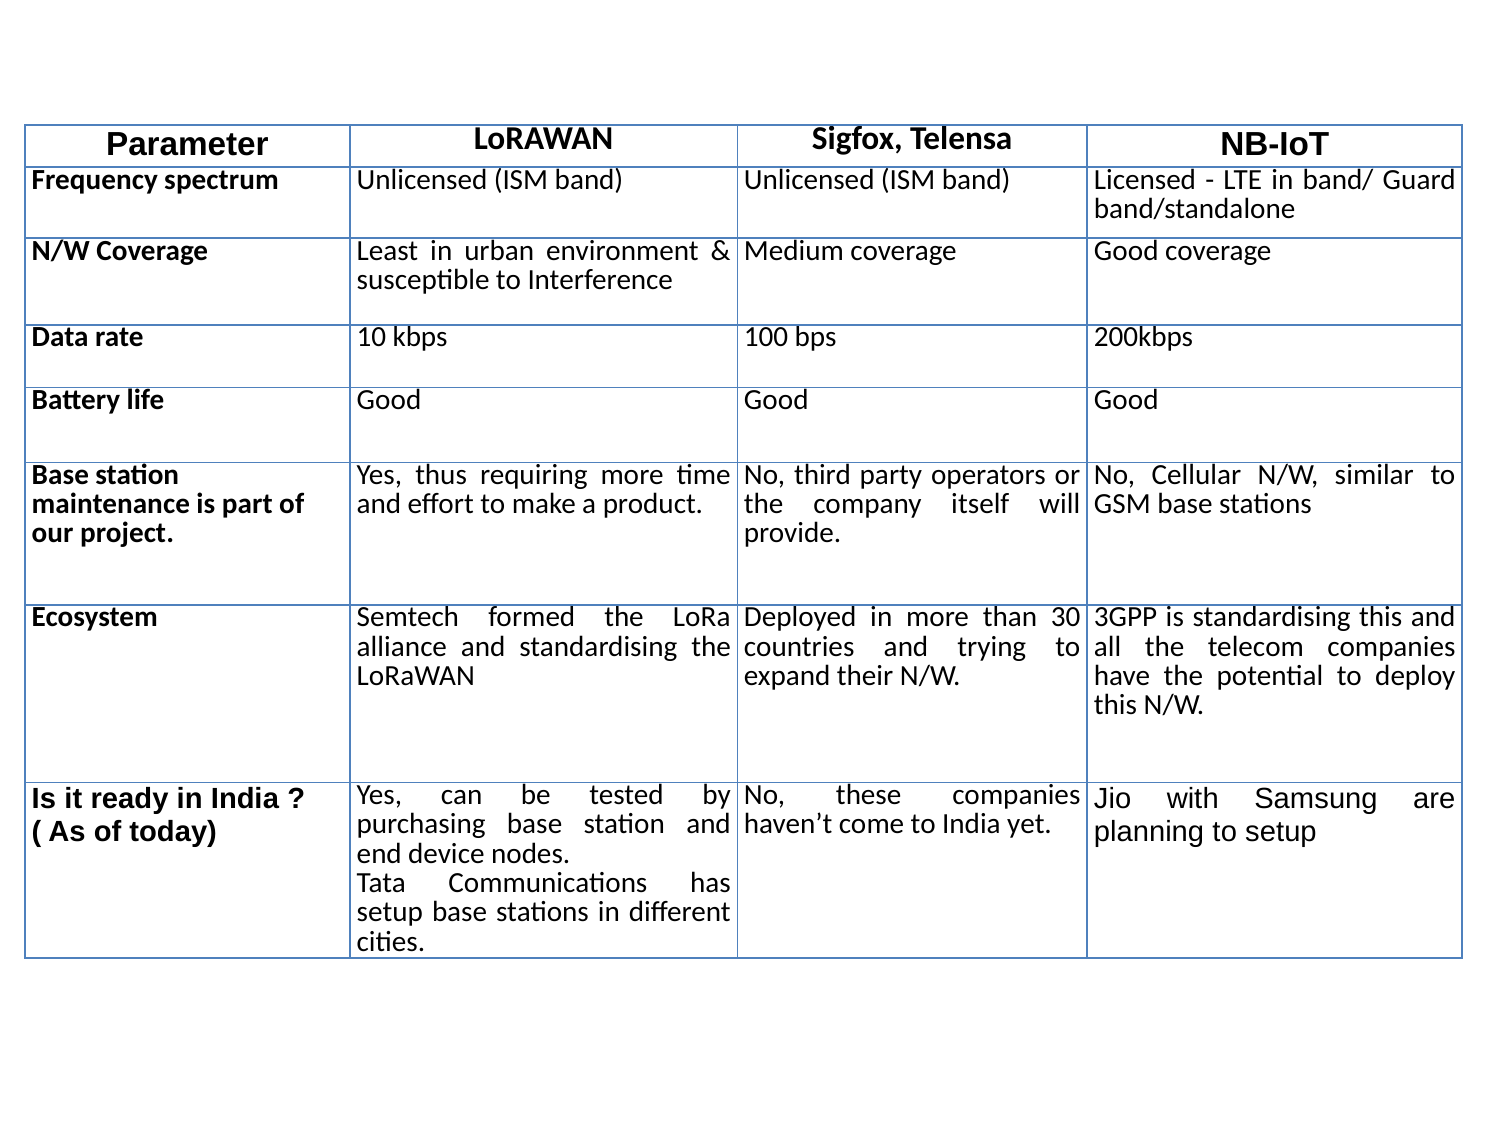

# COMPARISON
| Parameter | LoRAWAN | Sigfox, Telensa | NB-IoT |
| --- | --- | --- | --- |
| Frequency spectrum | Unlicensed (ISM band) | Unlicensed (ISM band) | Licensed - LTE in band/ Guard band/standalone |
| N/W Coverage | Least in urban environment & susceptible to Interference | Medium coverage | Good coverage |
| Data rate | 10 kbps | 100 bps | 200kbps |
| Battery life | Good | Good | Good |
| Base station maintenance is part of our project. | Yes, thus requiring more time and effort to make a product. | No, third party operators or the company itself will provide. | No, Cellular N/W, similar to GSM base stations |
| Ecosystem | Semtech formed the LoRa alliance and standardising the LoRaWAN | Deployed in more than 30 countries and trying to expand their N/W. | 3GPP is standardising this and all the telecom companies have the potential to deploy this N/W. |
| Is it ready in India ? ( As of today) | Yes, can be tested by purchasing base station and end device nodes. Tata Communications has setup base stations in different cities. | No, these companies haven’t come to India yet. | Jio with Samsung are planning to setup |